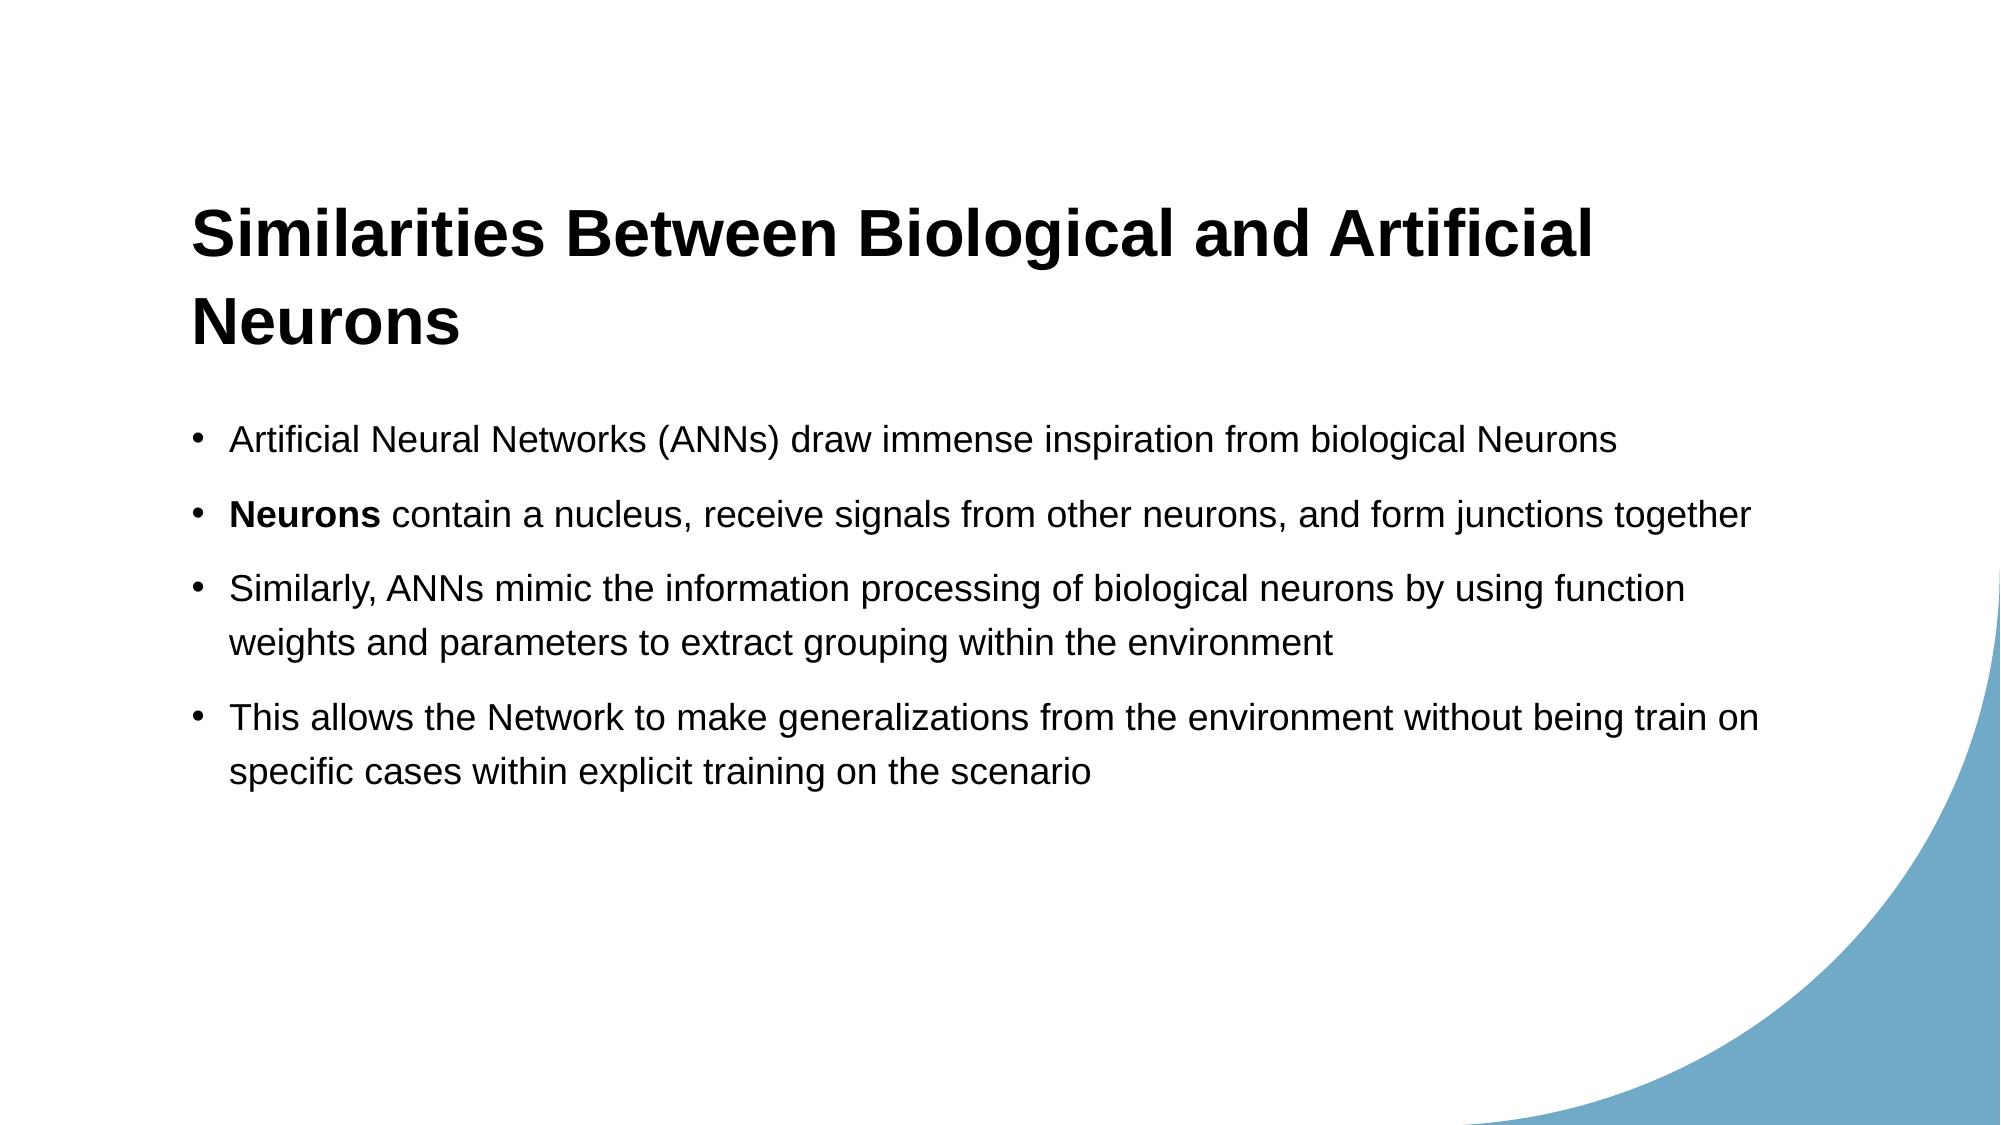

# Similarities Between Biological and Artificial Neurons
Artificial Neural Networks (ANNs) draw immense inspiration from biological Neurons
Neurons contain a nucleus, receive signals from other neurons, and form junctions together
Similarly, ANNs mimic the information processing of biological neurons by using function weights and parameters to extract grouping within the environment
This allows the Network to make generalizations from the environment without being train on specific cases within explicit training on the scenario